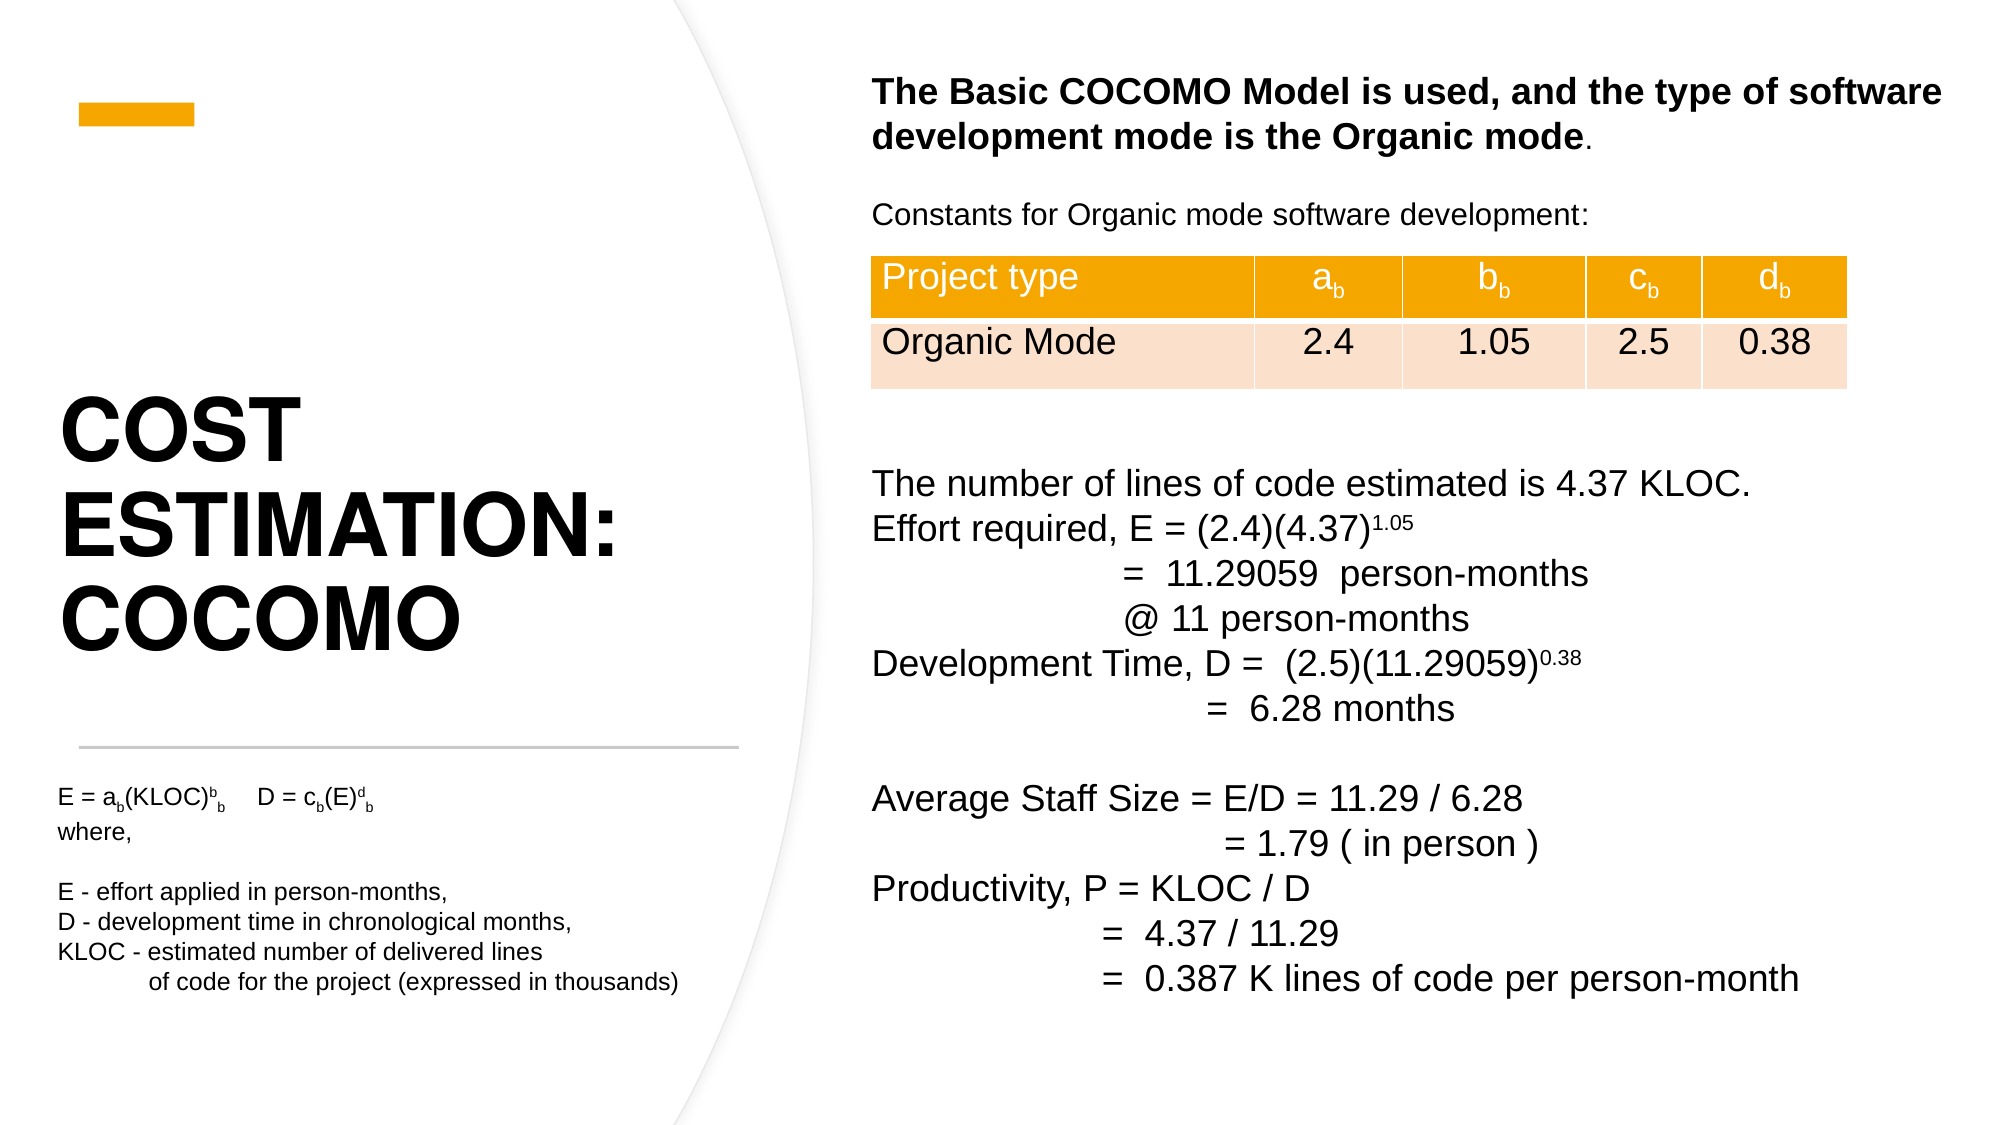

The Basic COCOMO Model is used, and the type of software development mode is the Organic mode.

Constants for Organic mode software development:

The number of lines of code estimated is 4.37 KLOC.
Effort required, E = (2.4)(4.37)1.05
                        =  11.29059  person-months
                        @ 11 person-months
Development Time, D =  (2.5)(11.29059)0.38
                                =  6.28 months
Average Staff Size = E/D = 11.29 / 6.28
		     = 1.79 ( in person )
Productivity, P = KLOC / D
                      =  4.37 / 11.29
                      =  0.387 K lines of code per person-month

# COST ESTIMATION: COCOMO
| Project type | ab | bb | cb | db |
| --- | --- | --- | --- | --- |
| Organic Mode | 2.4 | 1.05 | 2.5 | 0.38 |

E = ab(KLOC)bb     D = cb(E)db
where,

E - effort applied in person-months,
D - development time in chronological months,
KLOC - estimated number of delivered lines
             of code for the project (expressed in thousands)